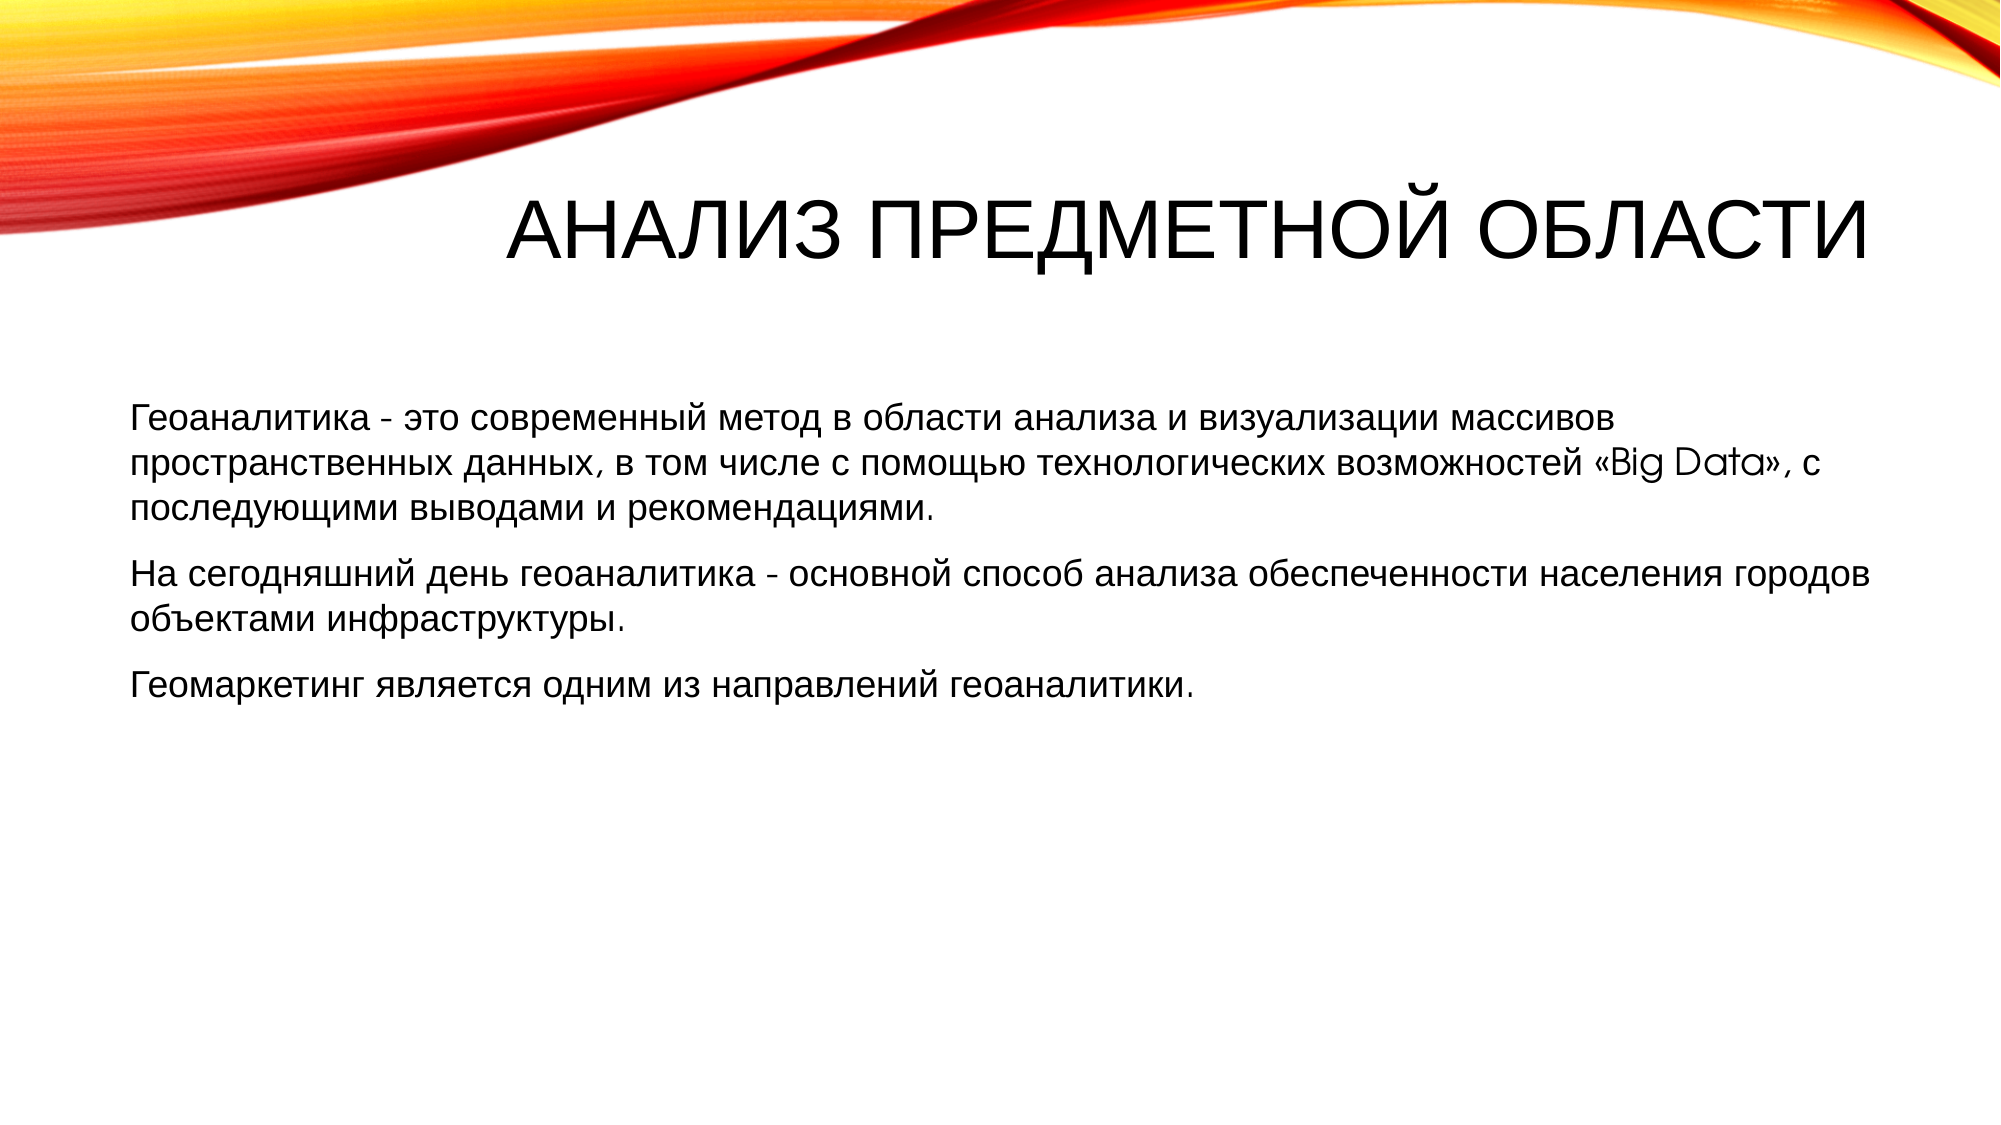

# Анализ предметной области
Геоаналитика - это современный метод в области анализа и визуализации массивов пространственных данных, в том числе с помощью технологических возможностей «Big Data», с последующими выводами и рекомендациями.
На сегодняшний день геоаналитика - основной способ анализа обеспеченности населения городов объектами инфраструктуры.
Геомаркетинг является одним из направлений геоаналитики.